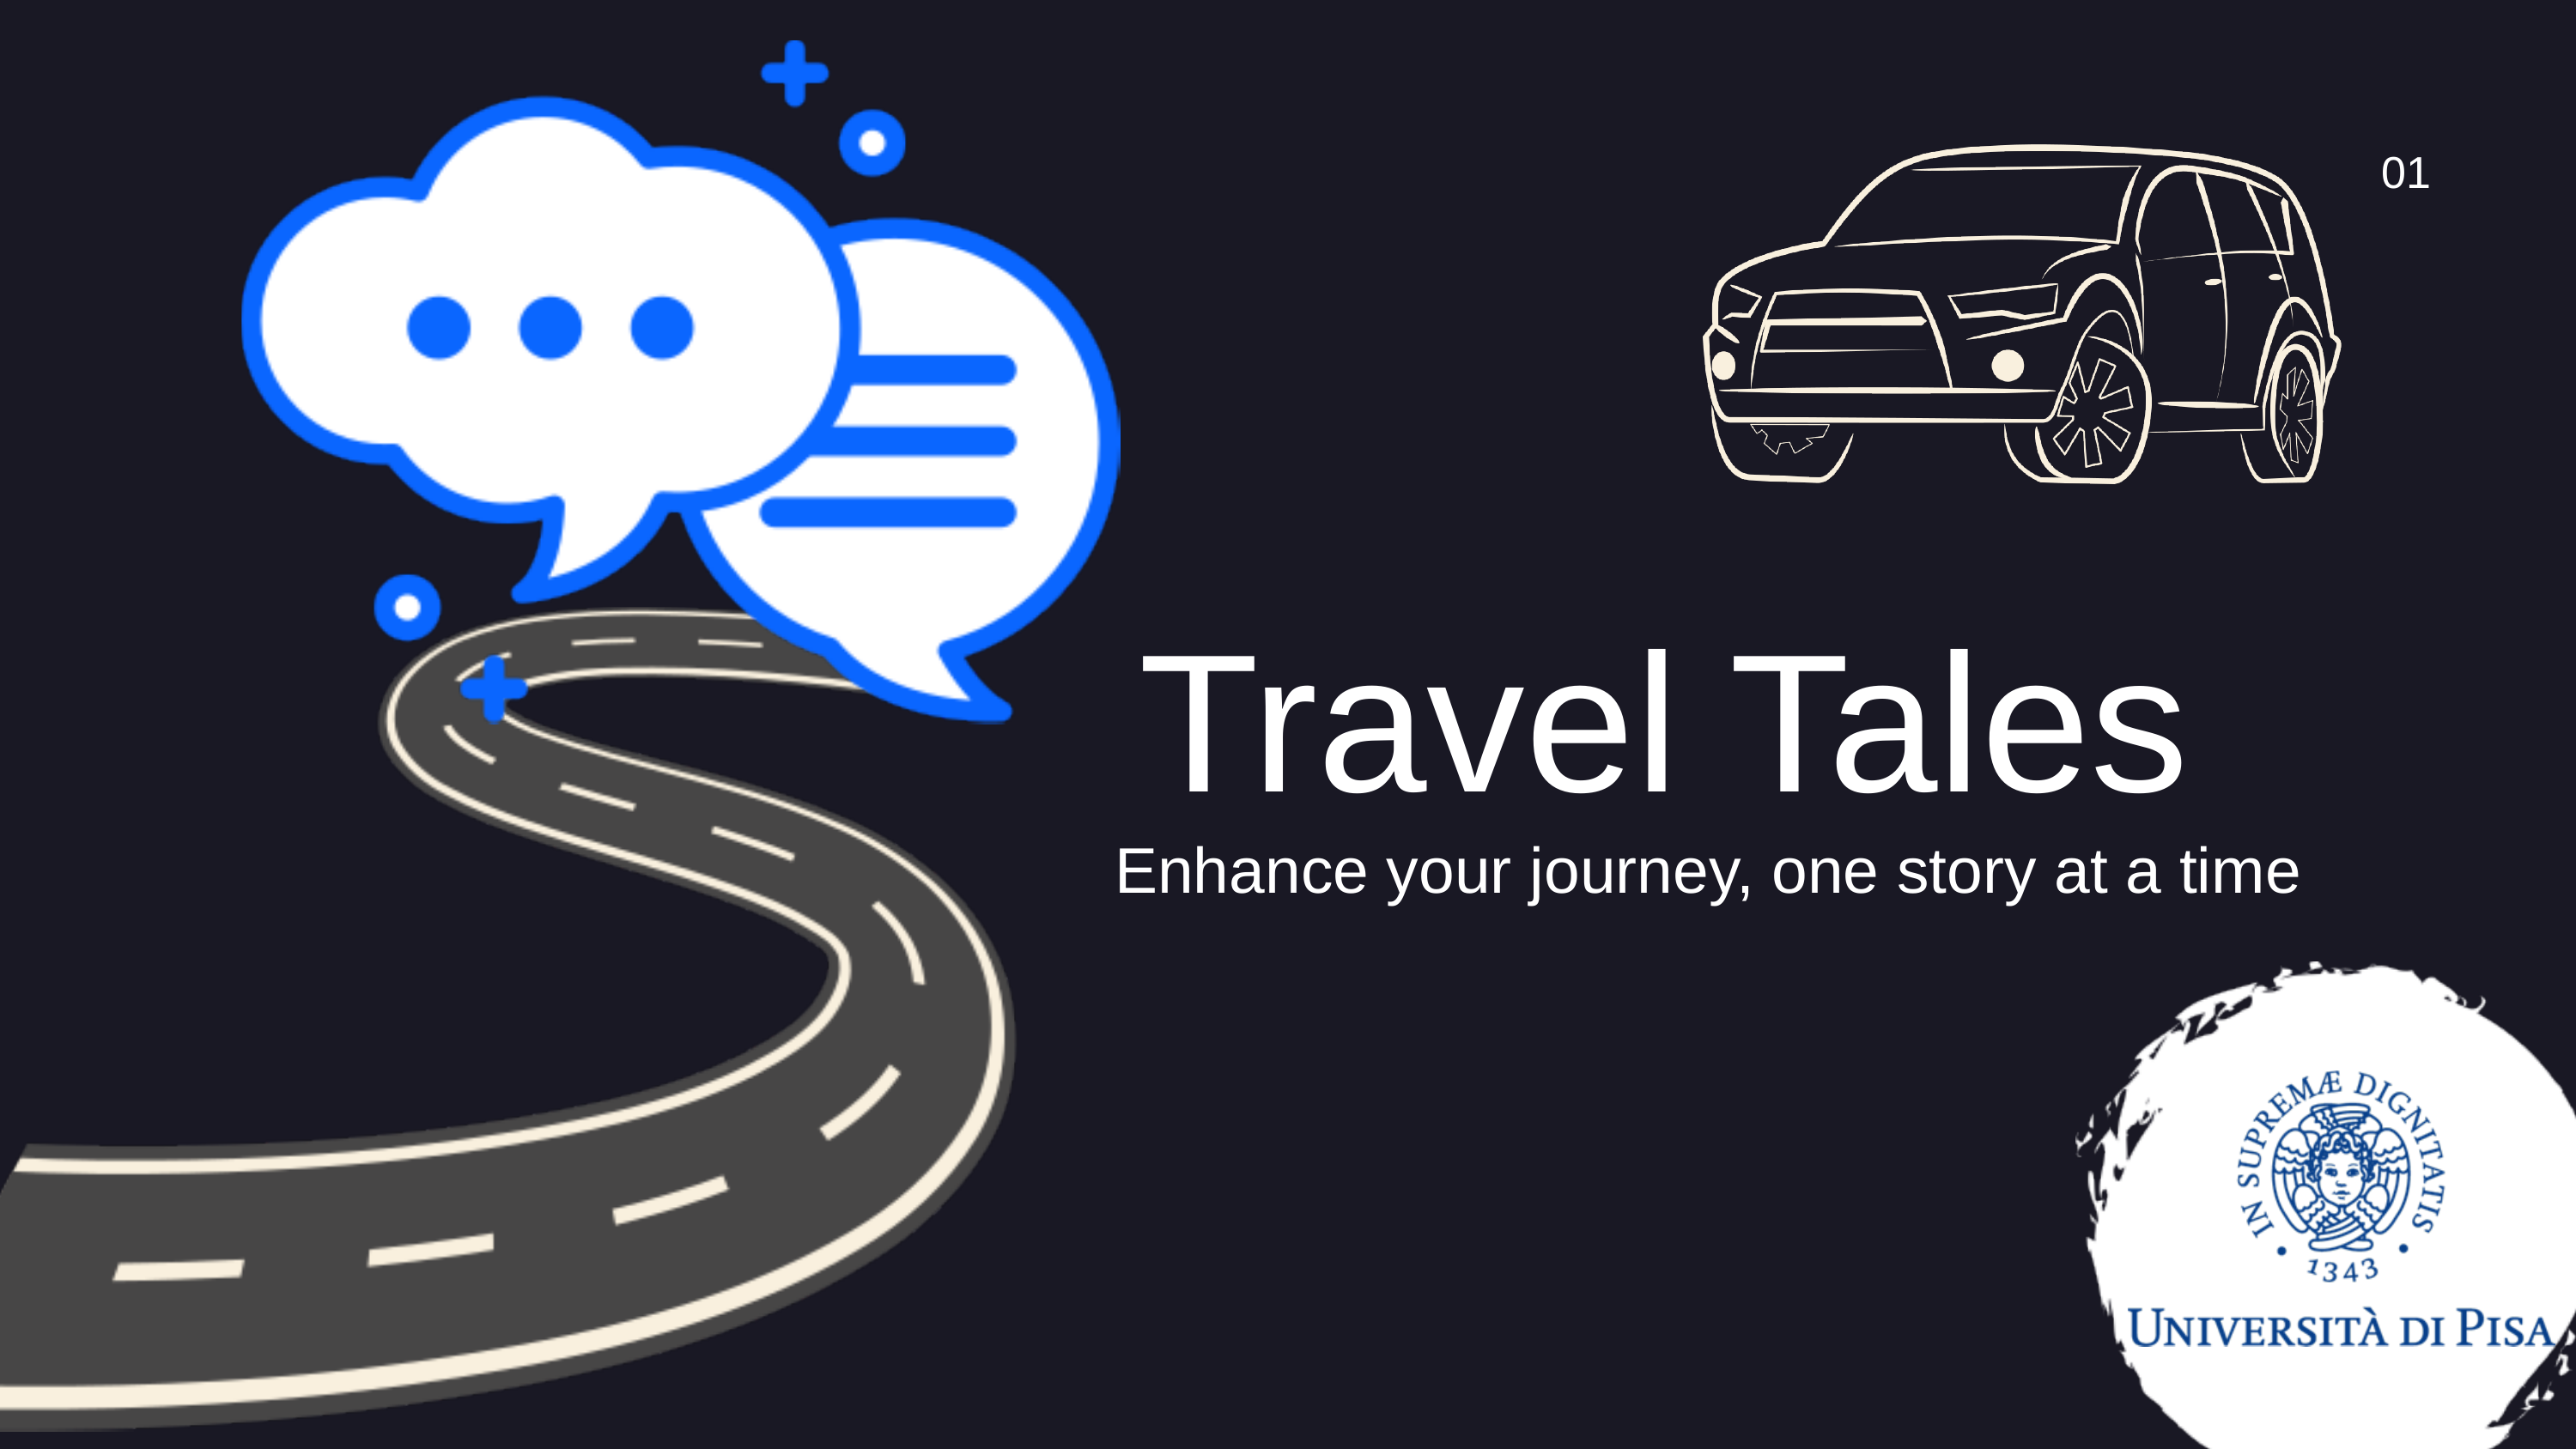

01

Travel Tales

Enhance your journey, one story at a time